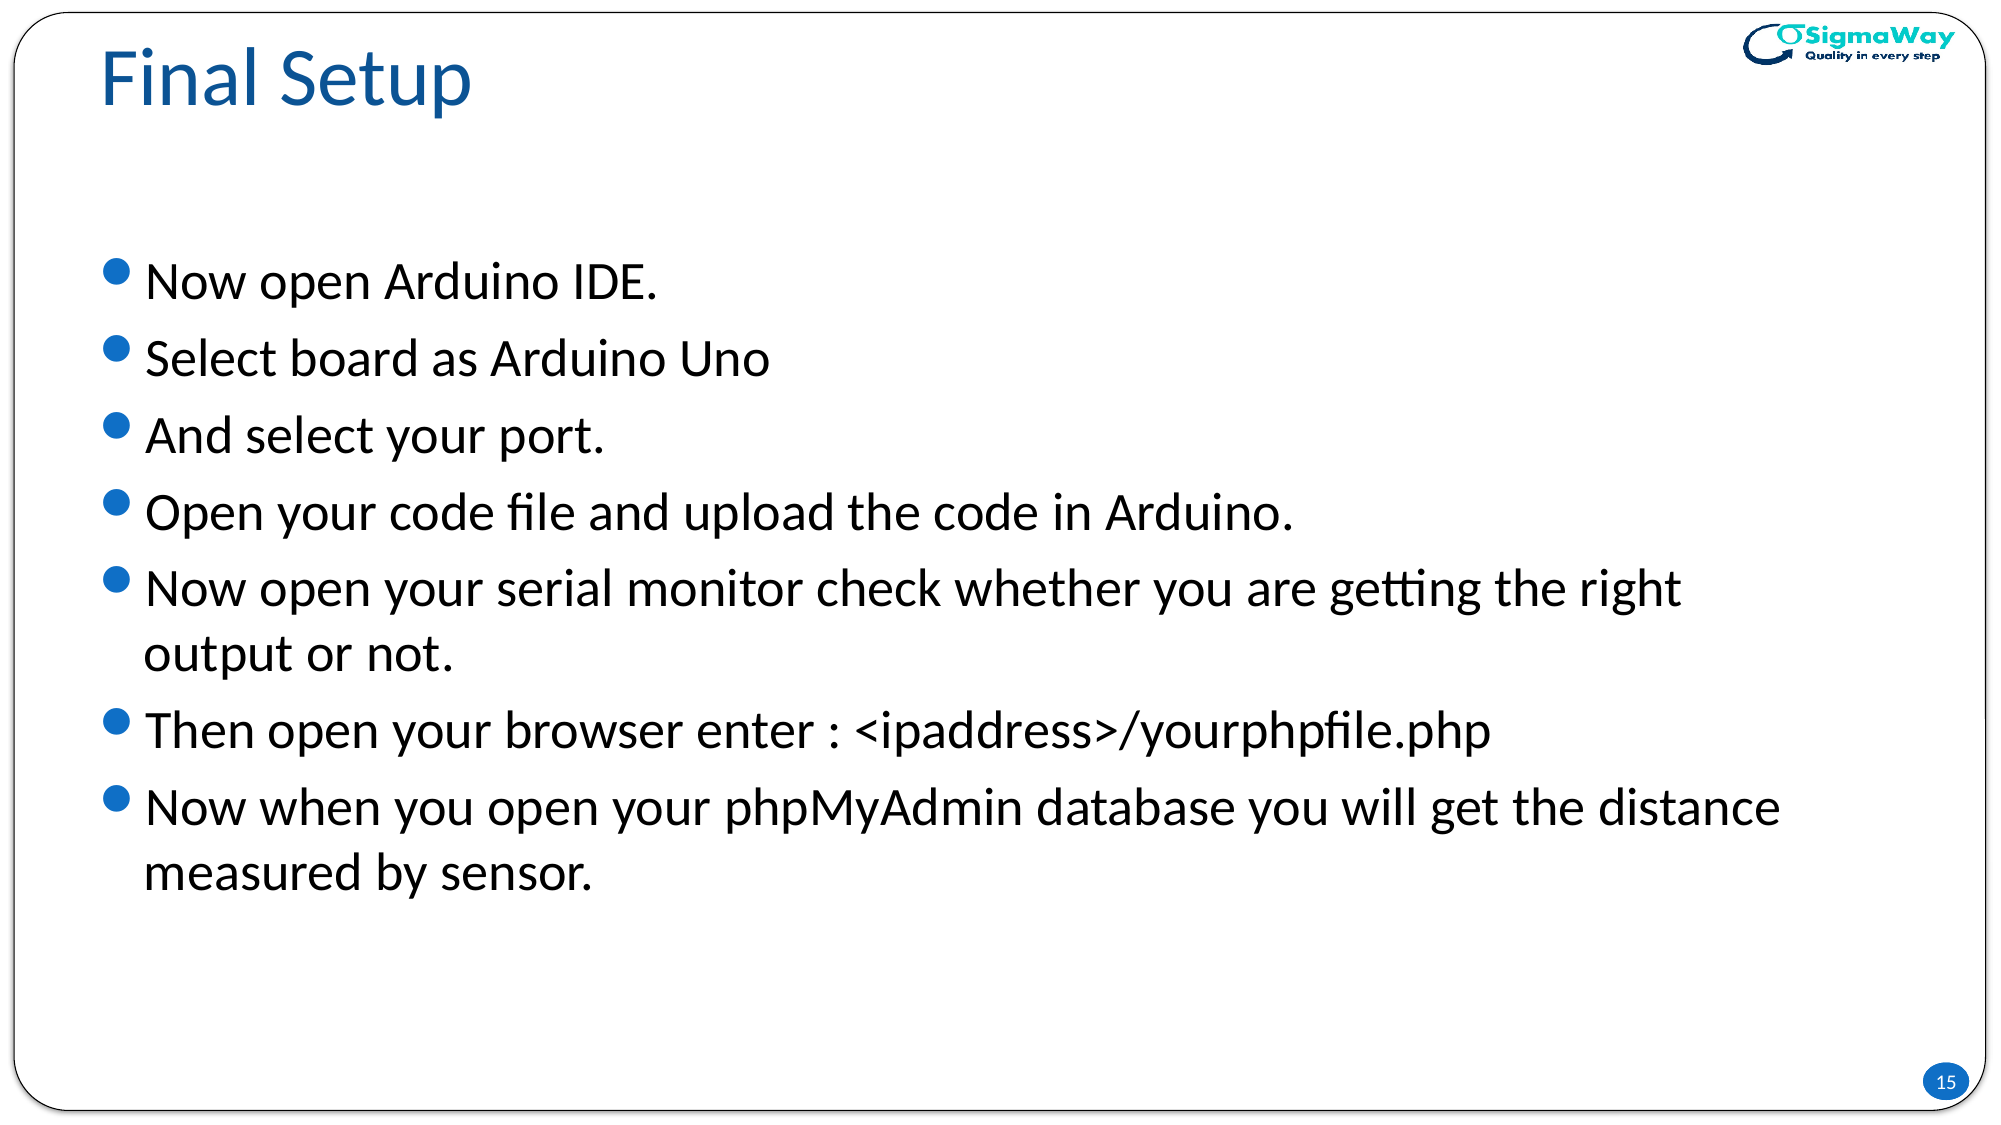

# Final Setup
Now open Arduino IDE.
Select board as Arduino Uno
And select your port.
Open your code file and upload the code in Arduino.
Now open your serial monitor check whether you are getting the right output or not.
Then open your browser enter : <ipaddress>/yourphpfile.php
Now when you open your phpMyAdmin database you will get the distance measured by sensor.